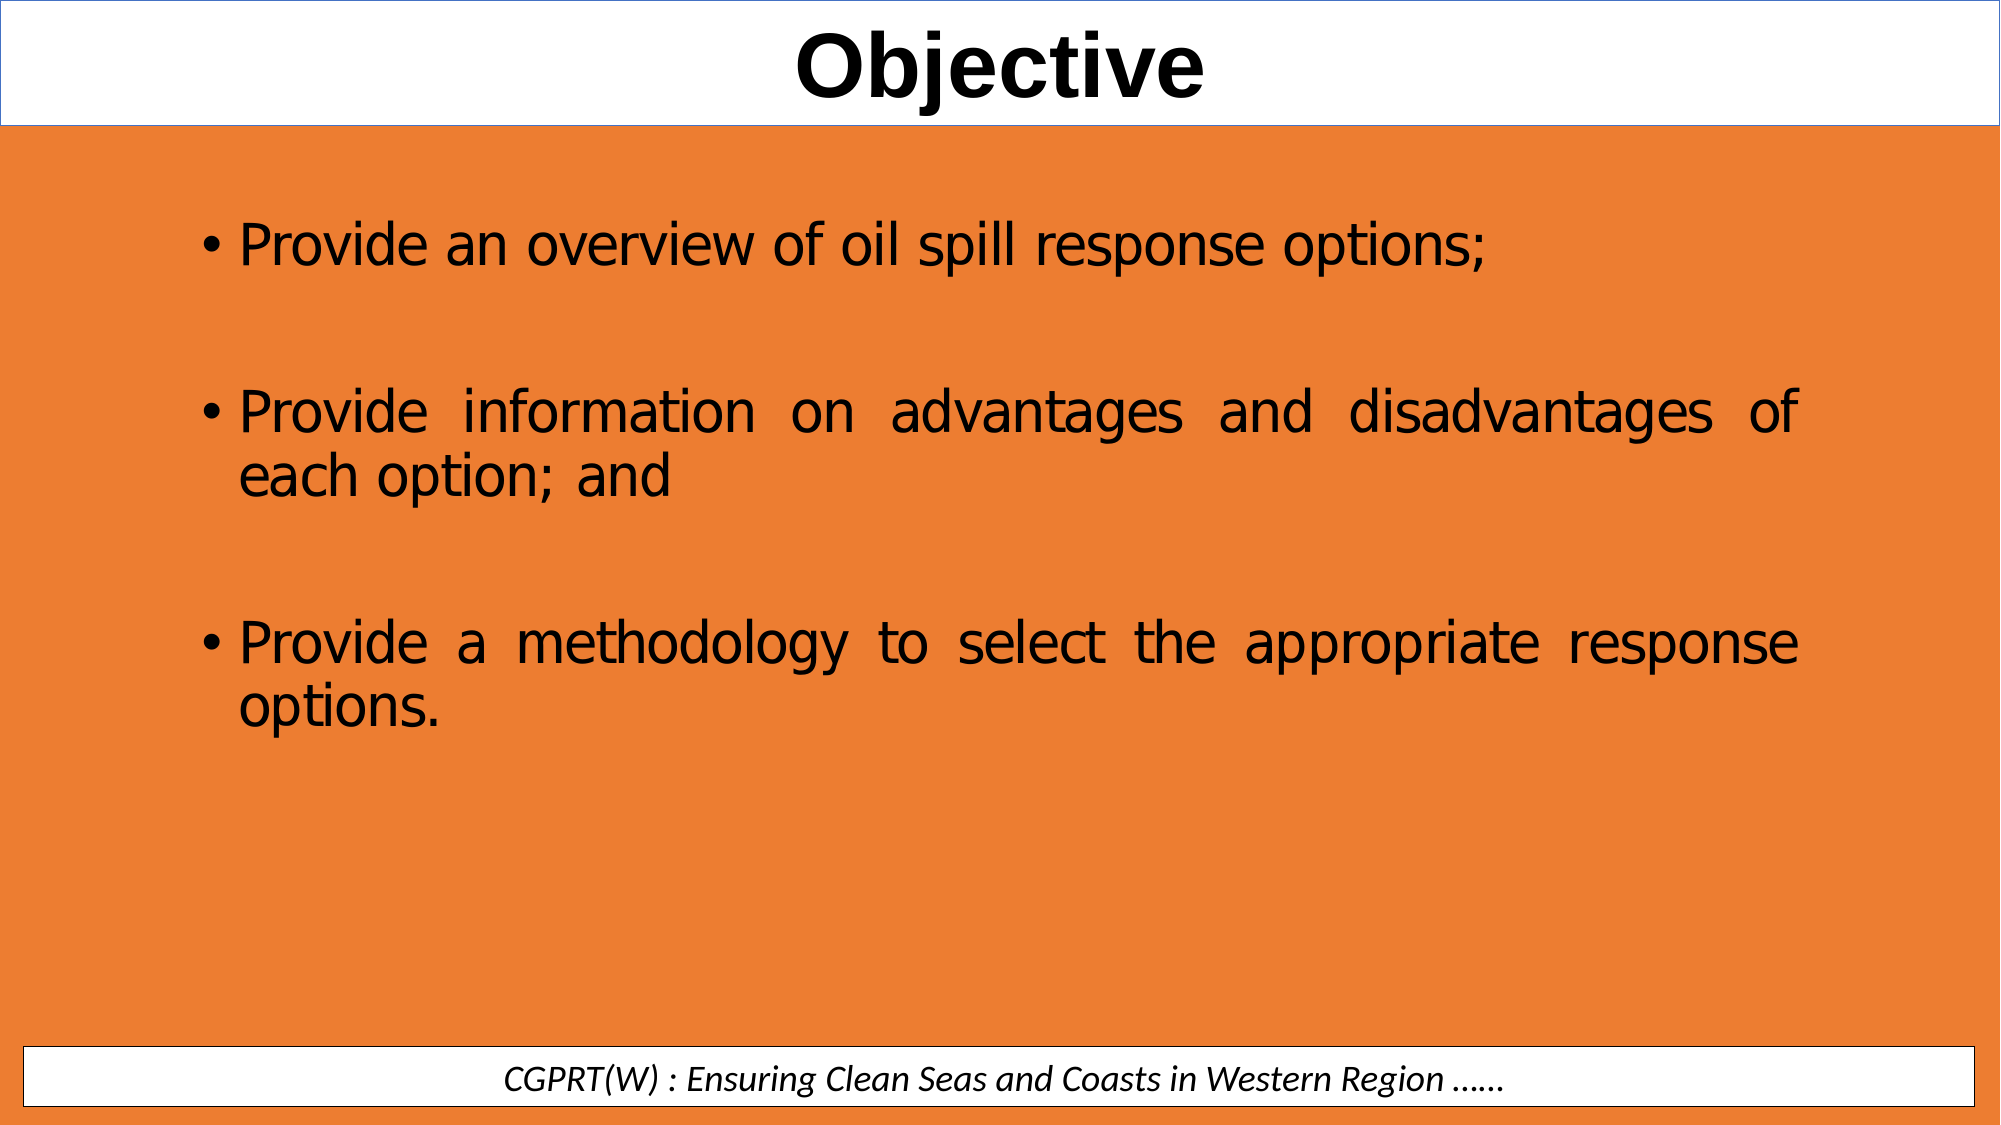

Objective
Provide an overview of oil spill response options;

Provide information on advantages and disadvantages of each option; and

Provide a methodology to select the appropriate response options.

 CGPRT(W) : Ensuring Clean Seas and Coasts in Western Region ……